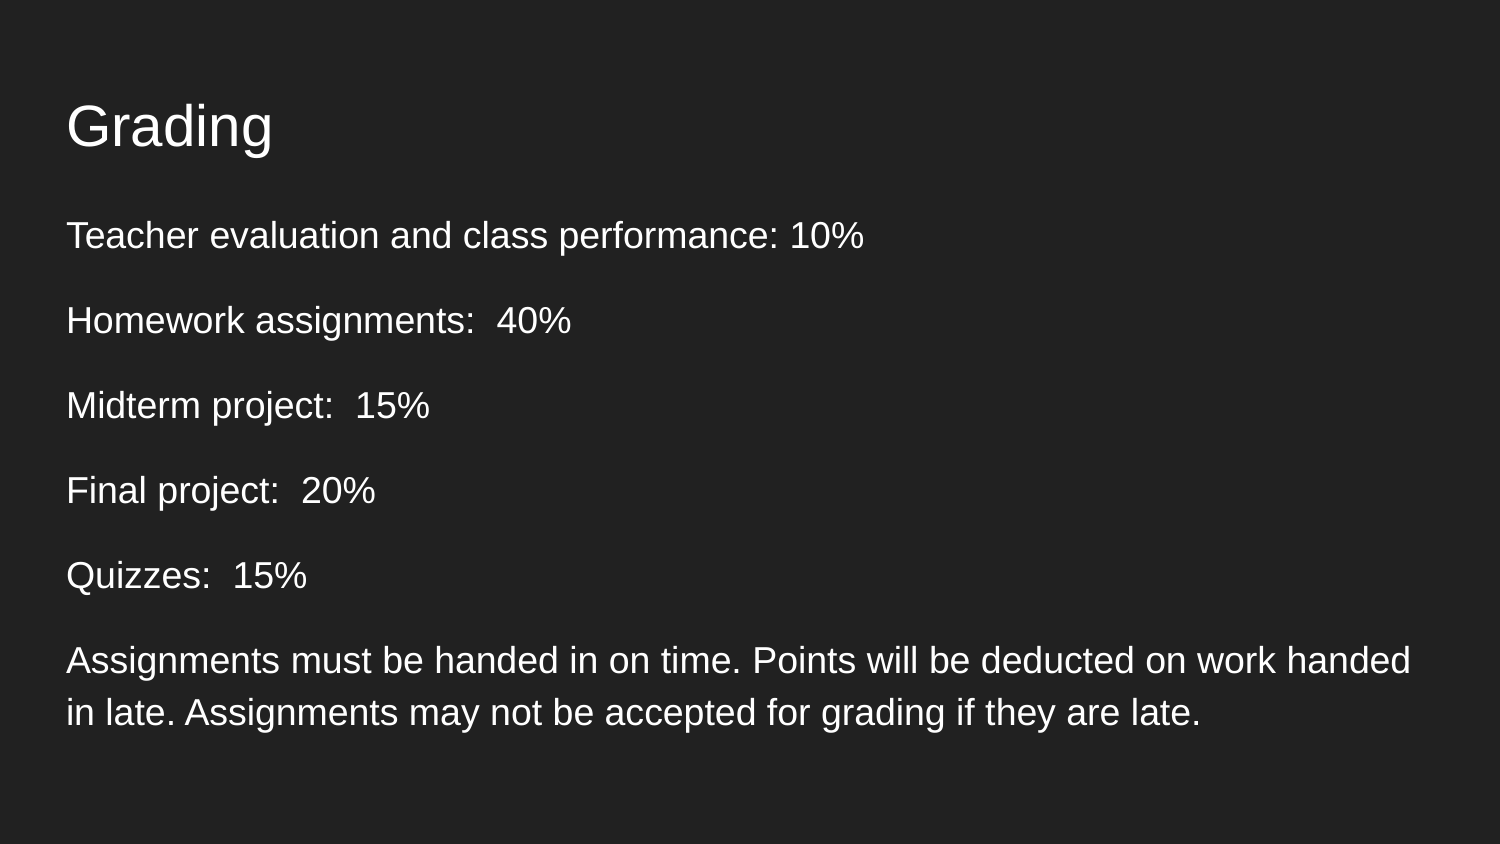

# Grading
Teacher evaluation and class performance: 10%
Homework assignments:  40%
Midterm project:  15%
Final project:  20%
Quizzes:  15%
Assignments must be handed in on time. Points will be deducted on work handed in late. Assignments may not be accepted for grading if they are late.